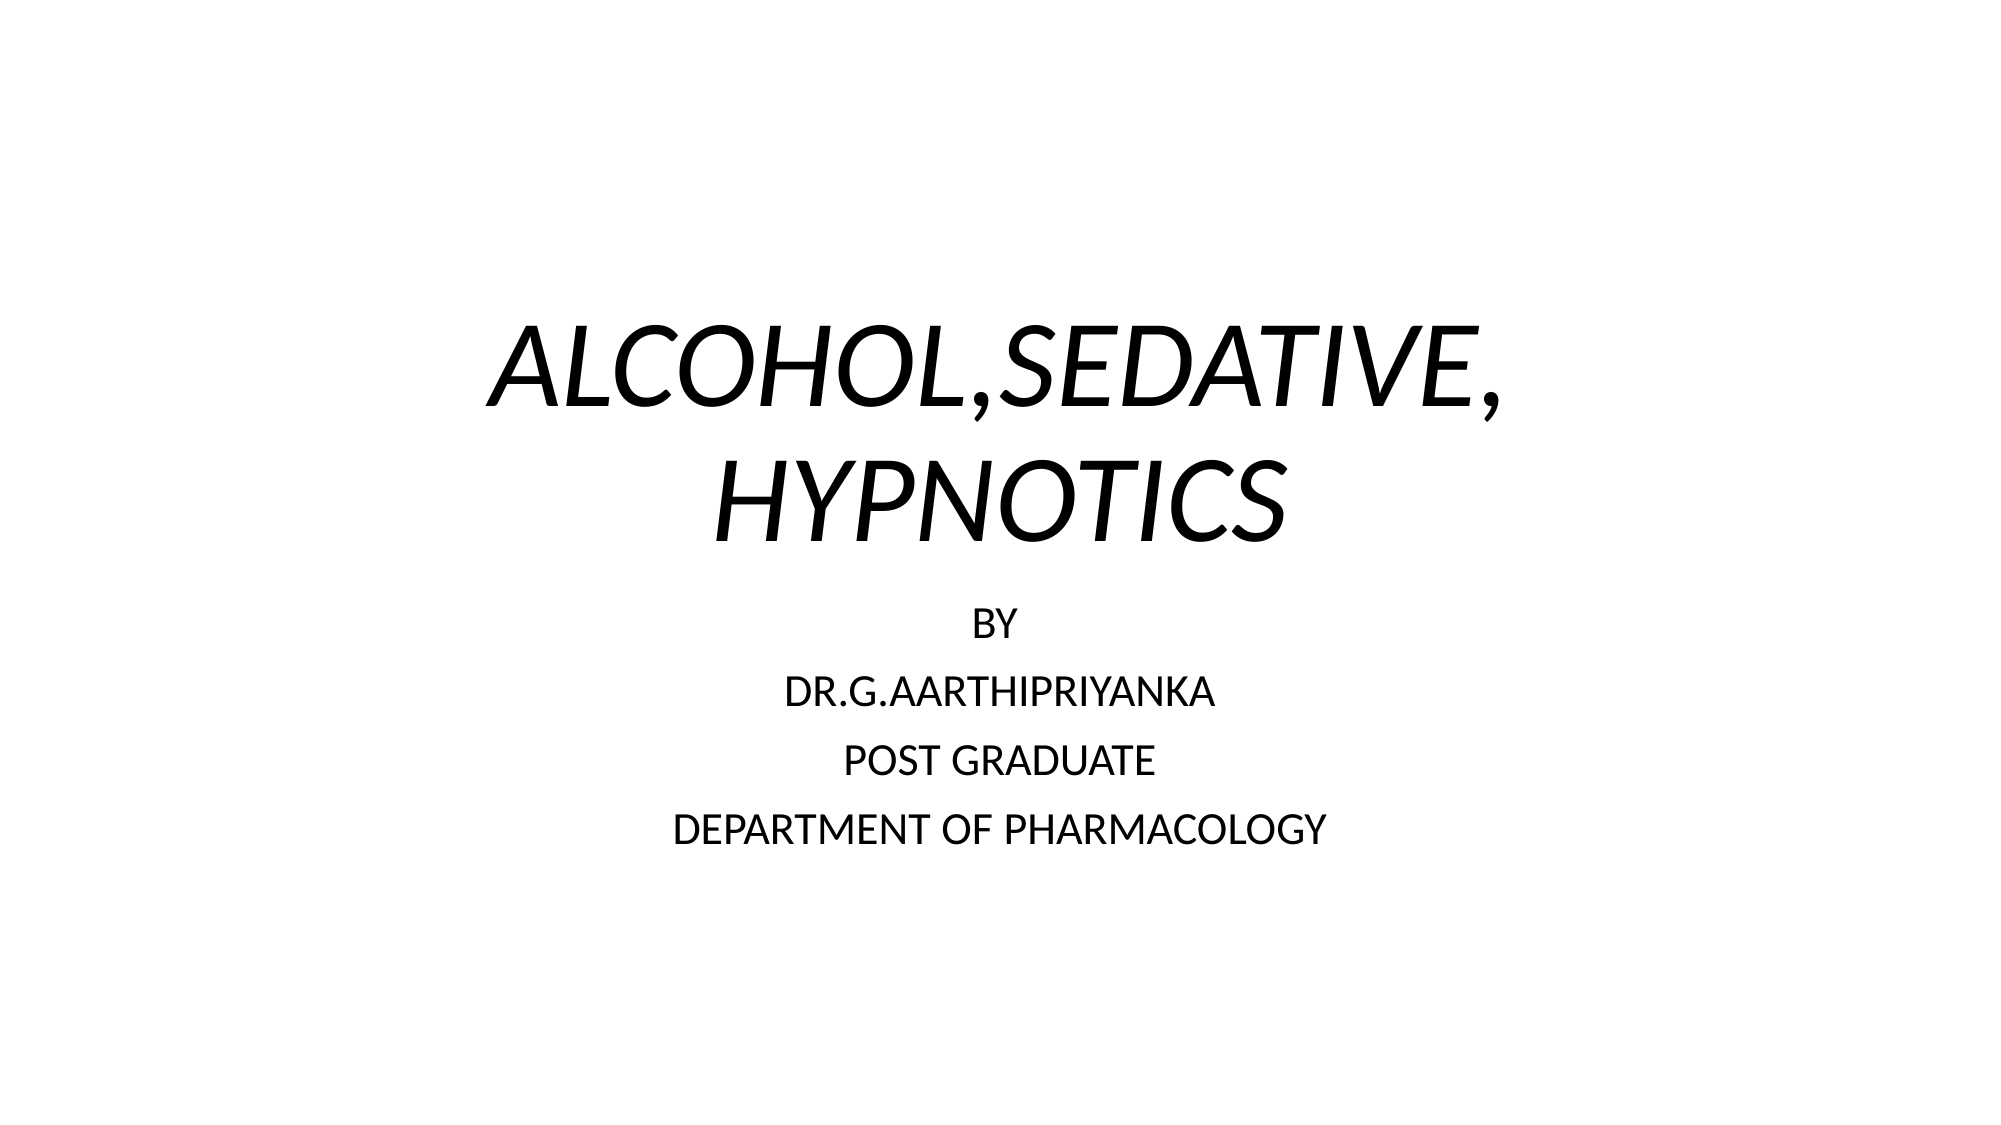

# ALCOHOL,SEDATIVE, HYPNOTICS
BY
DR.G.AARTHIPRIYANKA
POST GRADUATE
DEPARTMENT OF PHARMACOLOGY